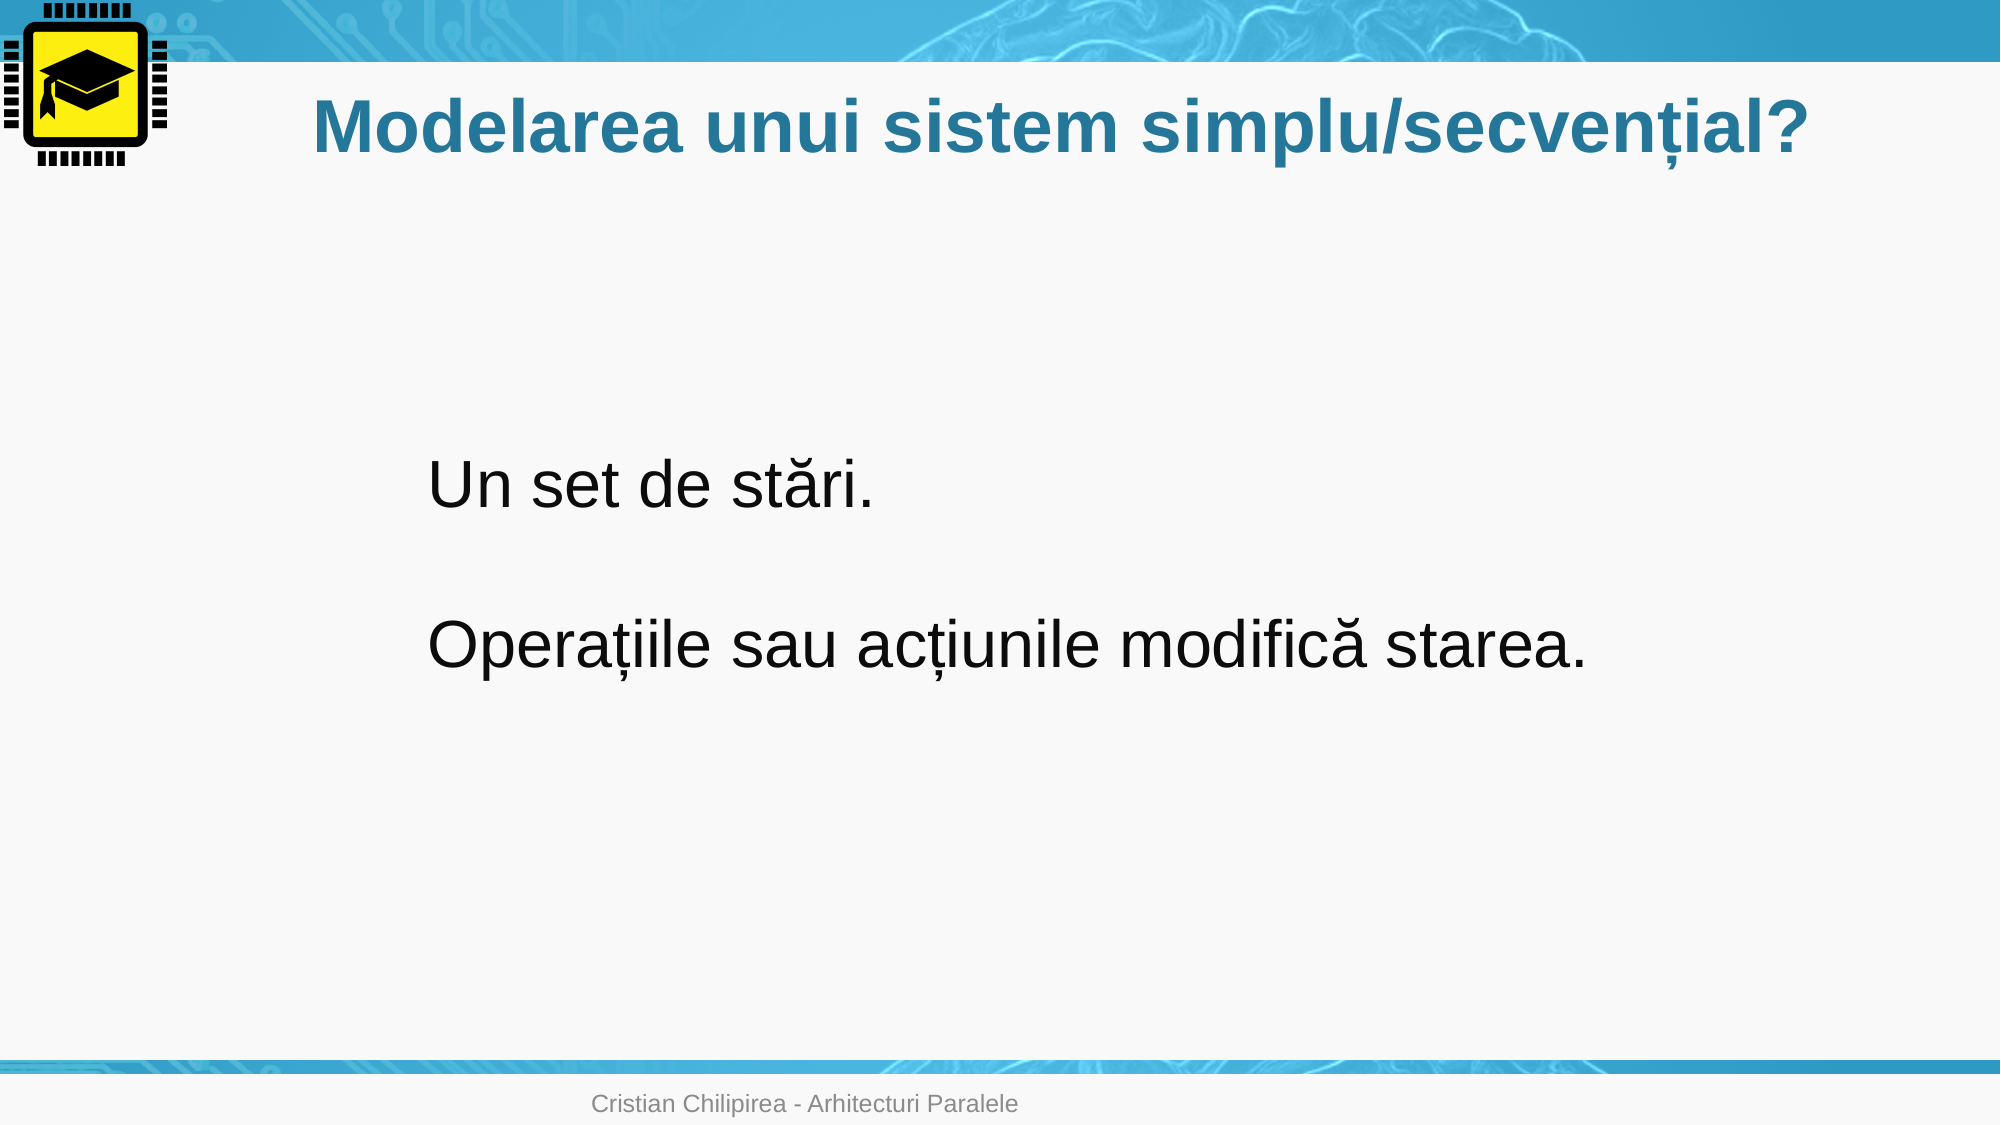

# Modelarea unui sistem simplu/secvențial?
Un set de stări.

Operațiile sau acțiunile modifică starea.
Cristian Chilipirea - Arhitecturi Paralele